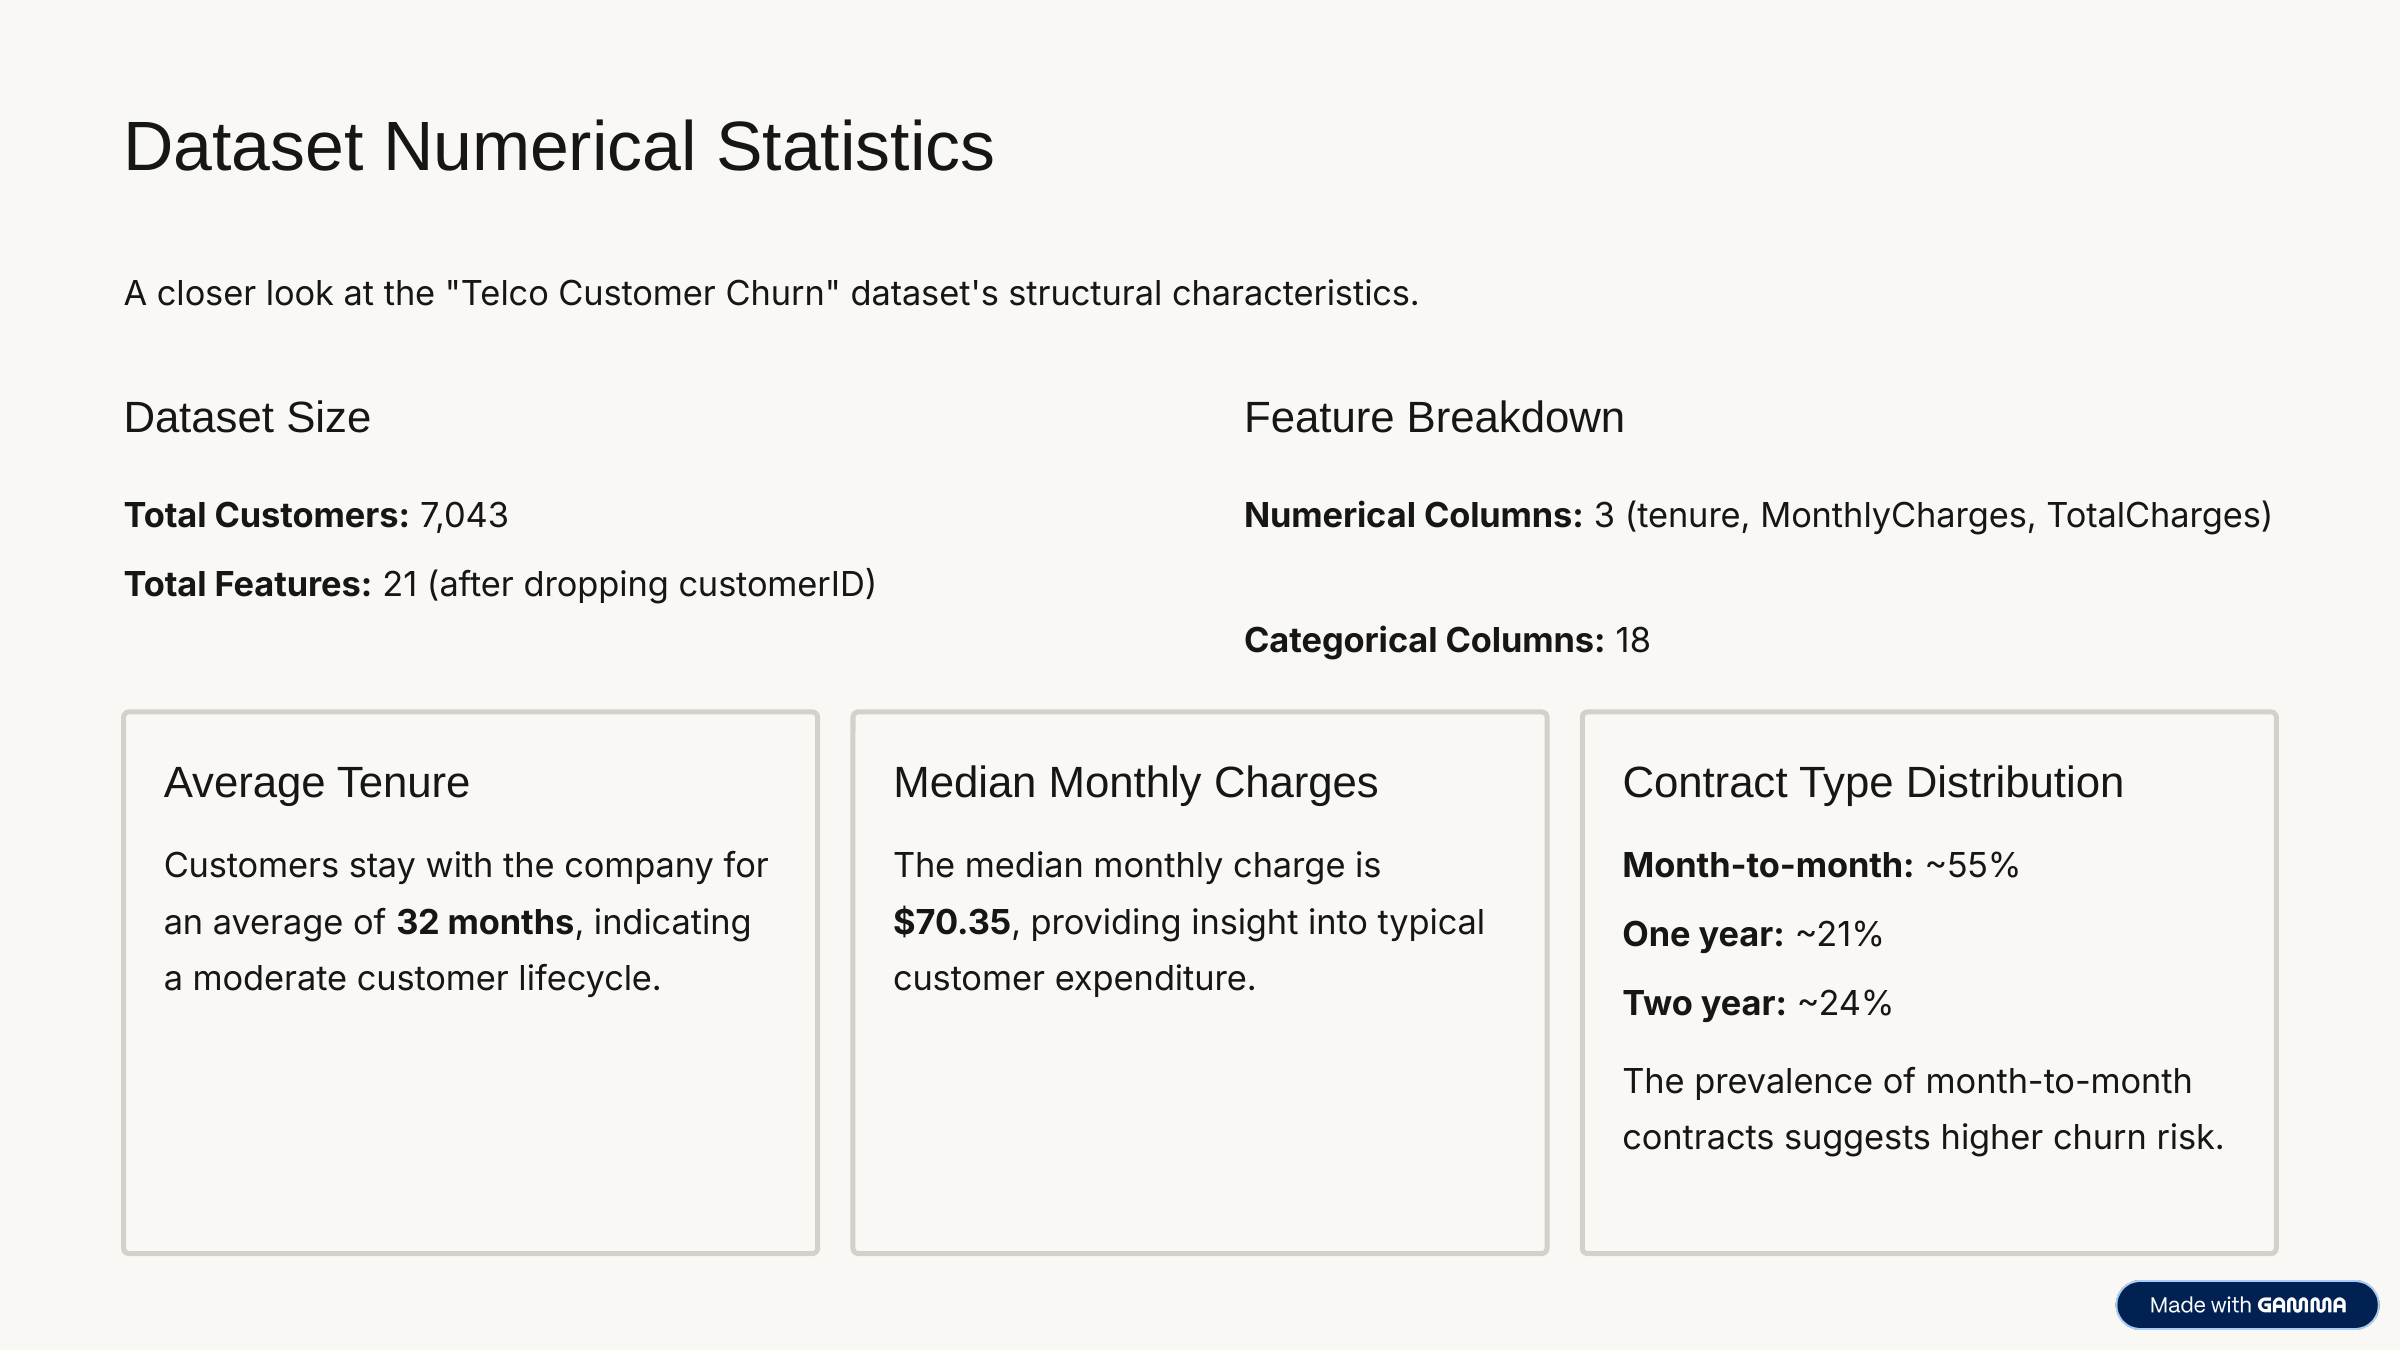

Dataset Numerical Statistics
A closer look at the "Telco Customer Churn" dataset's structural characteristics.
Dataset Size
Feature Breakdown
Total Customers: 7,043
Numerical Columns: 3 (tenure, MonthlyCharges, TotalCharges)
Total Features: 21 (after dropping customerID)
Categorical Columns: 18

Average Tenure
Median Monthly Charges
Contract Type Distribution
Customers stay with the company for an average of 32 months, indicating a moderate customer lifecycle.
The median monthly charge is $70.35, providing insight into typical customer expenditure.
Month-to-month: ~55%
One year: ~21%
Two year: ~24%
The prevalence of month-to-month contracts suggests higher churn risk.